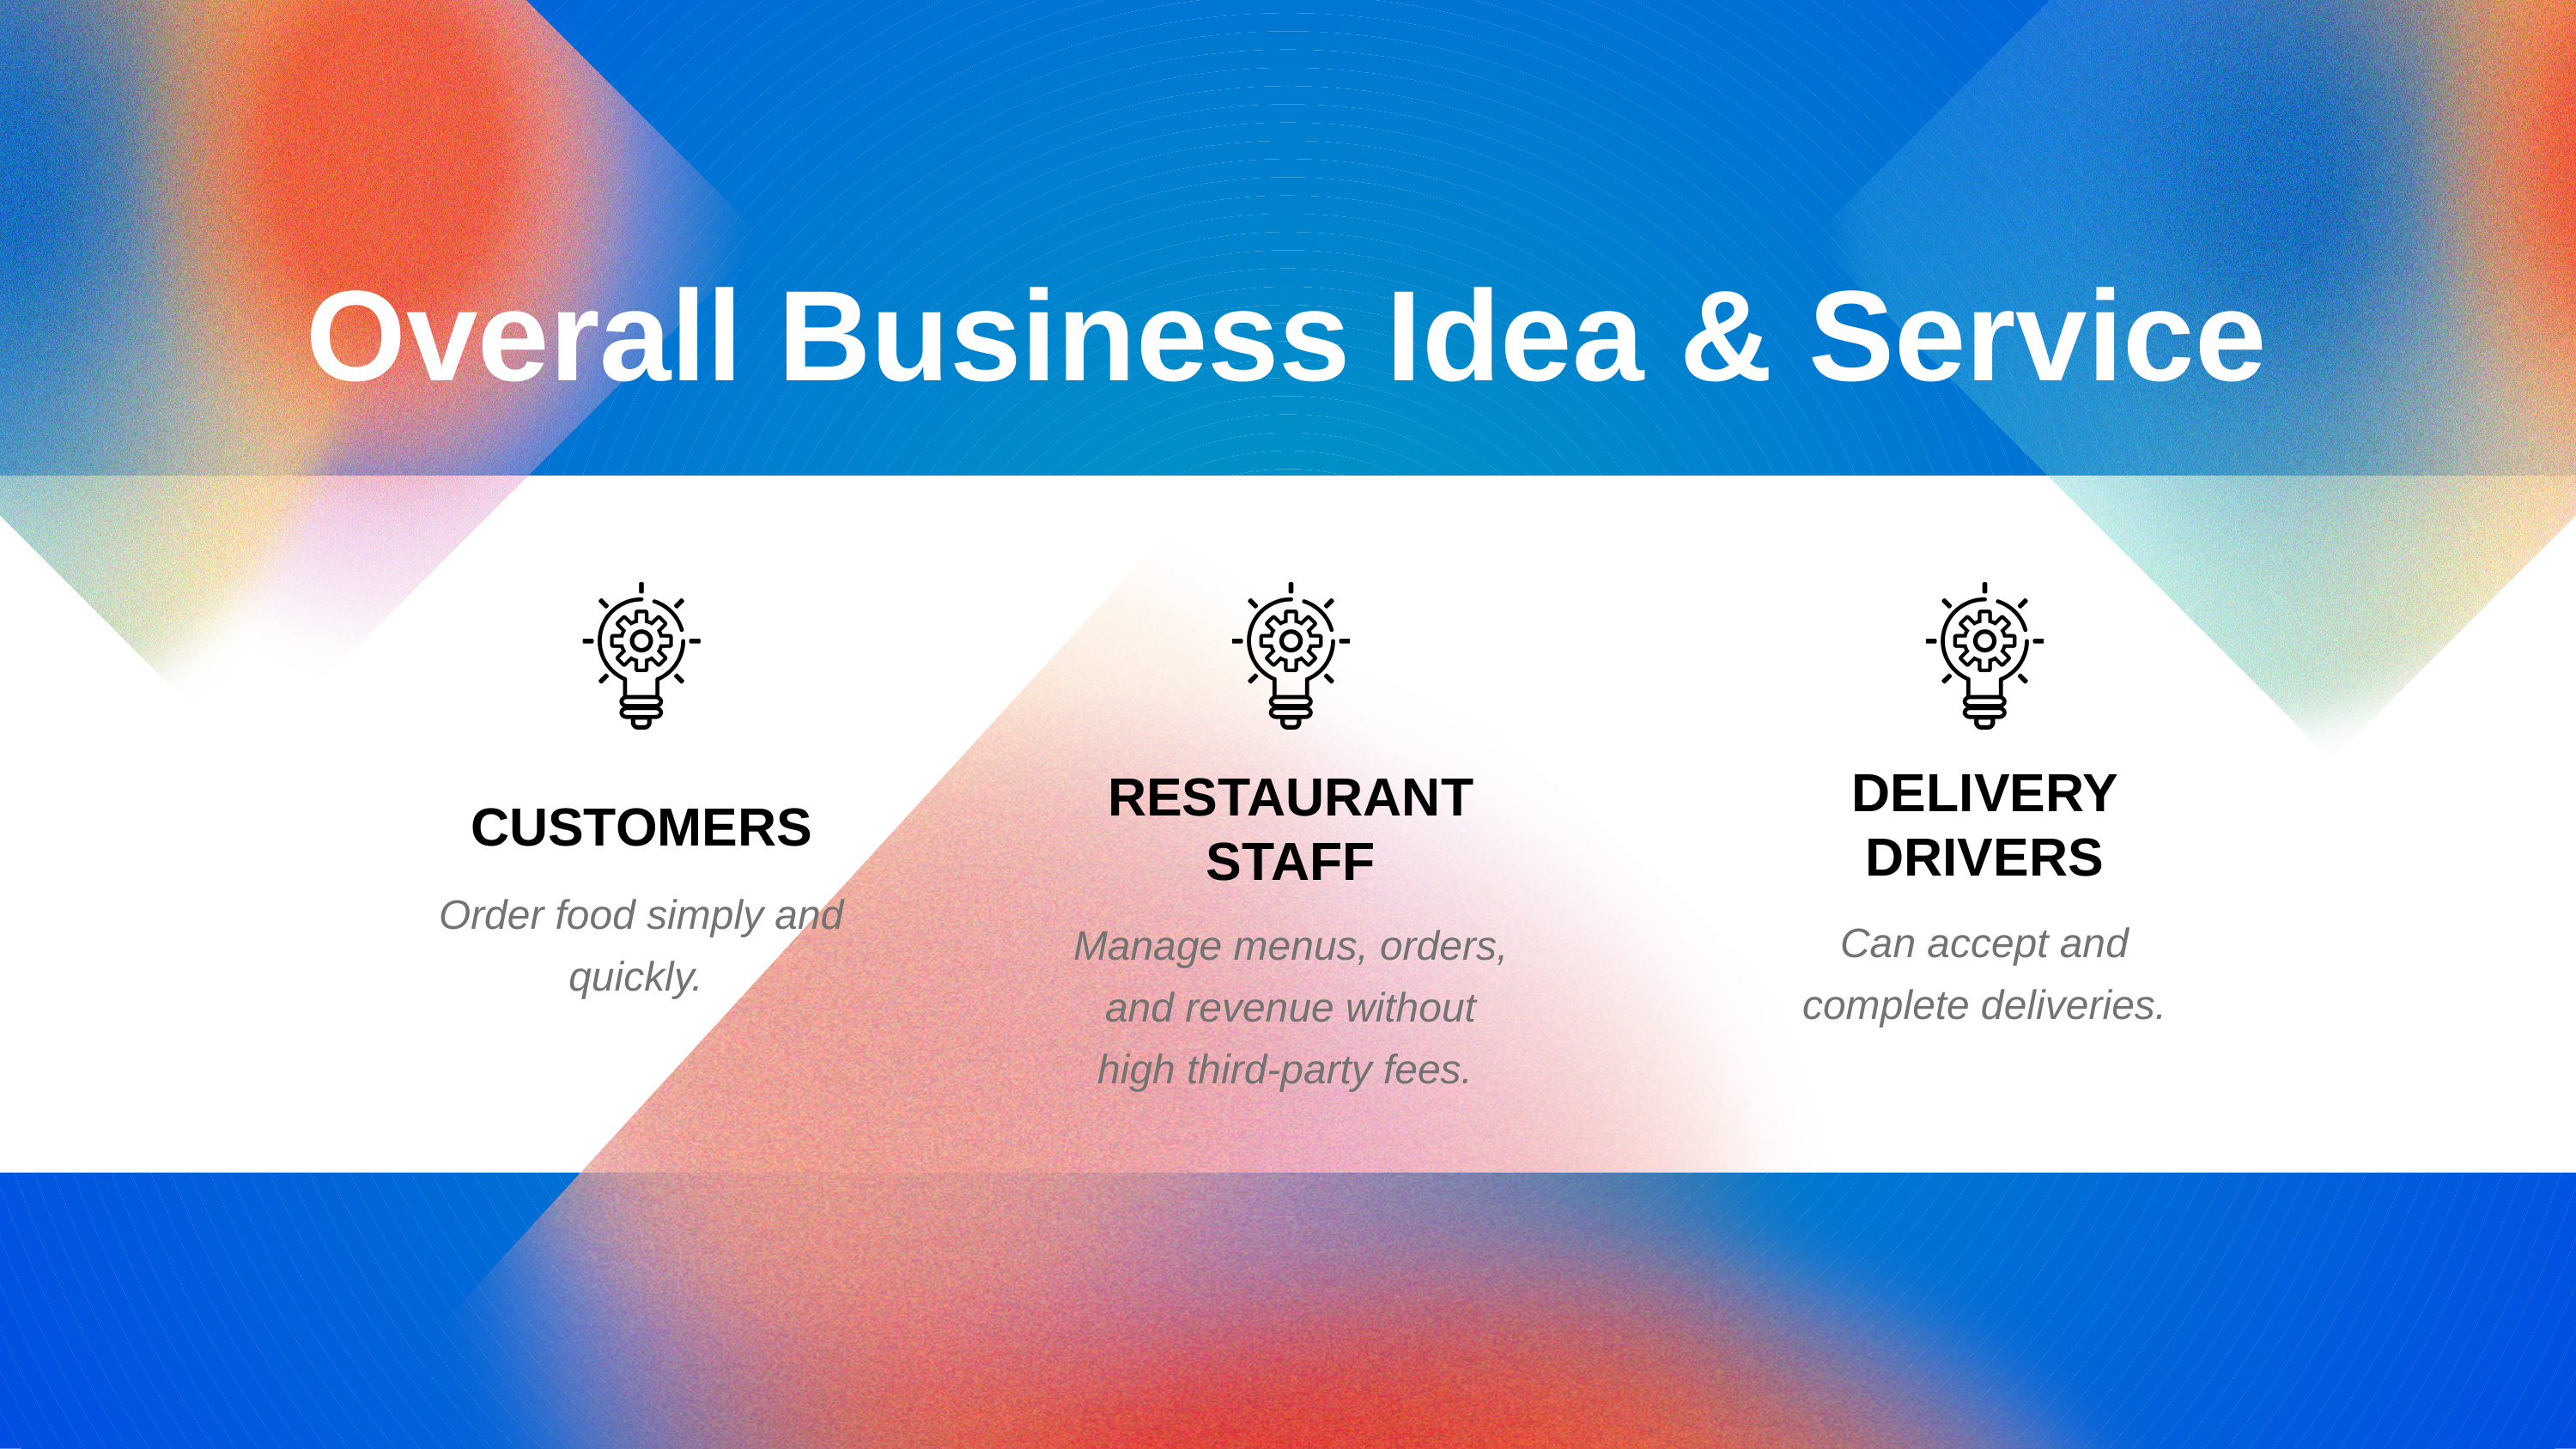

Overall Business Idea & Service

DELIVERY DRIVERS
RESTAURANT STAFF
CUSTOMERS
Order food simply and quickly.
Can accept and complete deliveries.
Manage menus, orders, and revenue without high third-party fees.